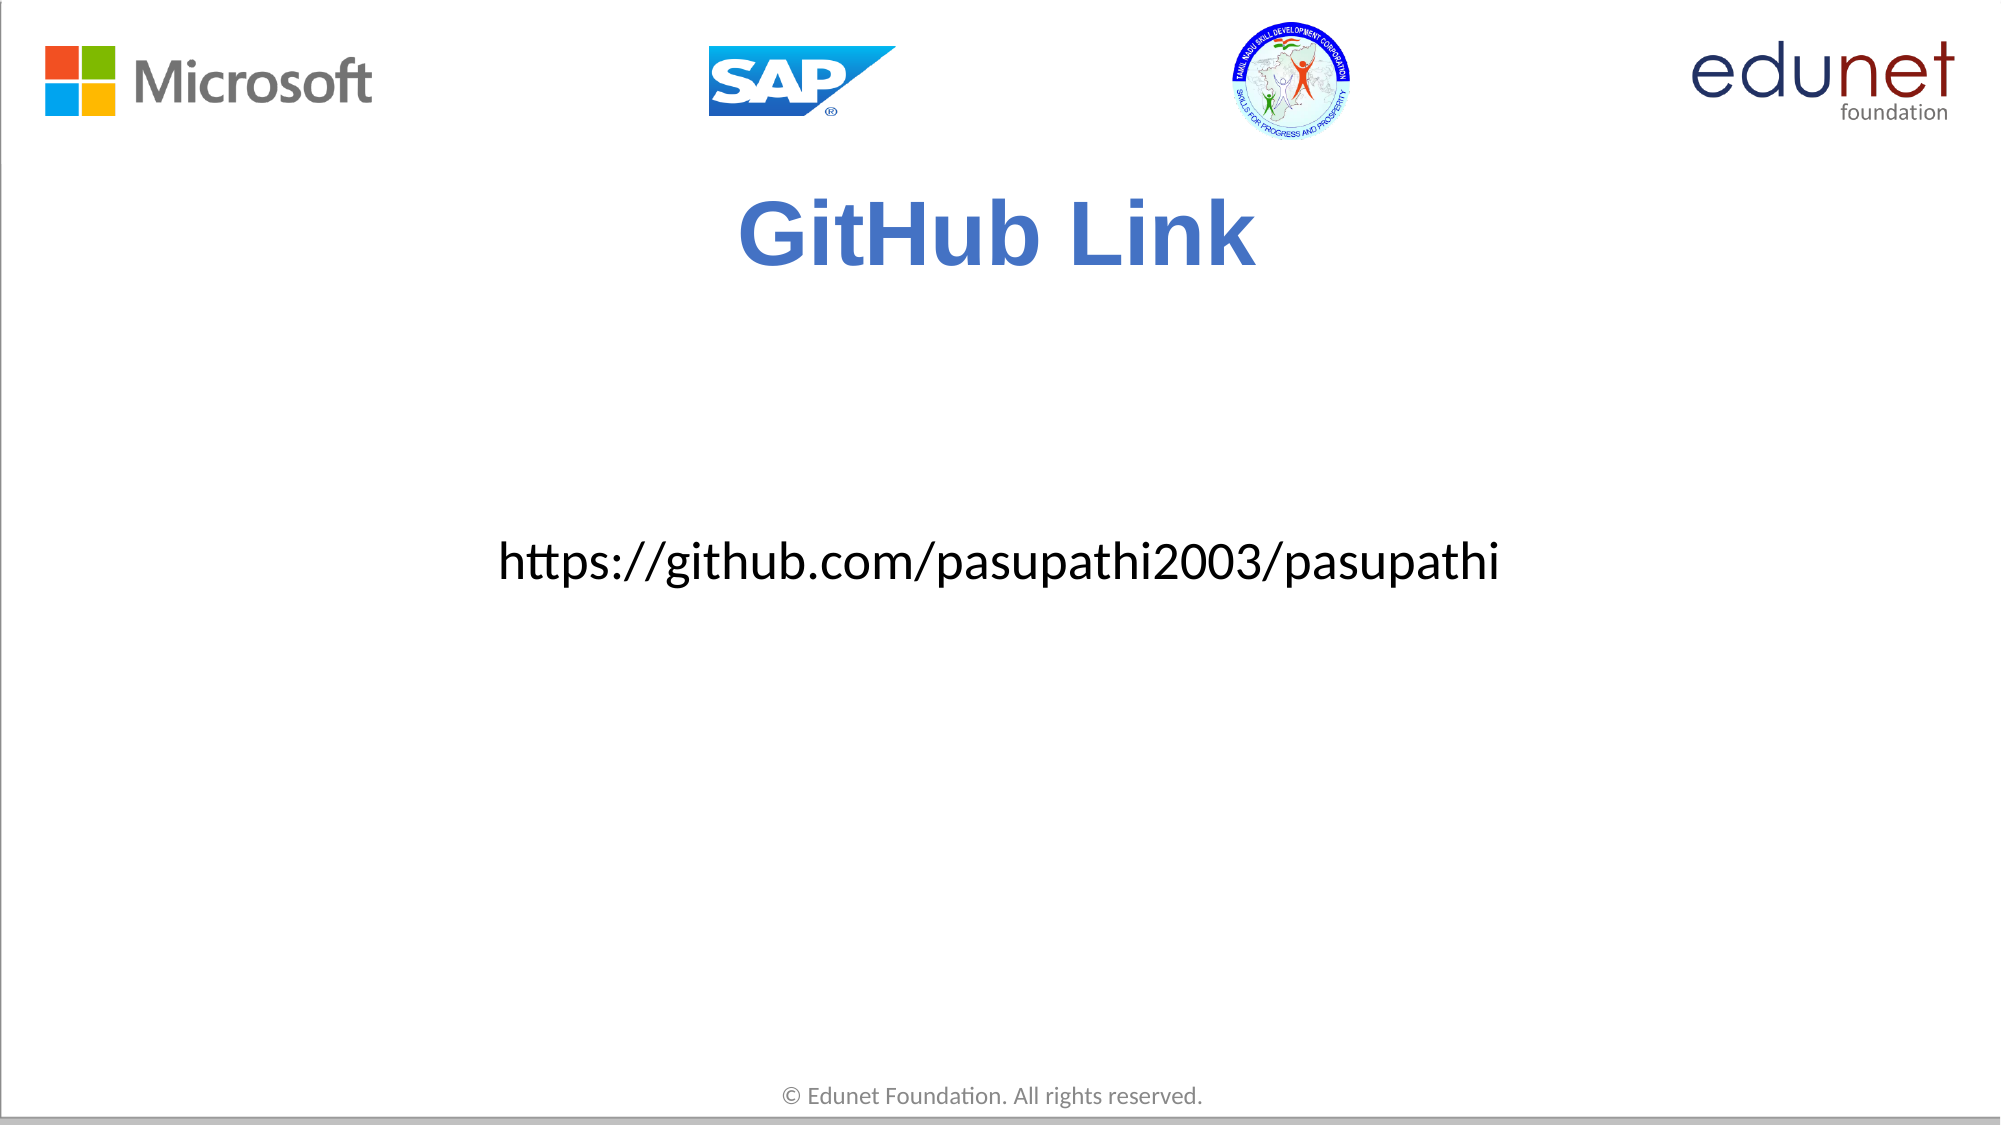

# GitHub Link
https://github.com/pasupathi2003/pasupathi
© Edunet Foundation. All rights reserved.